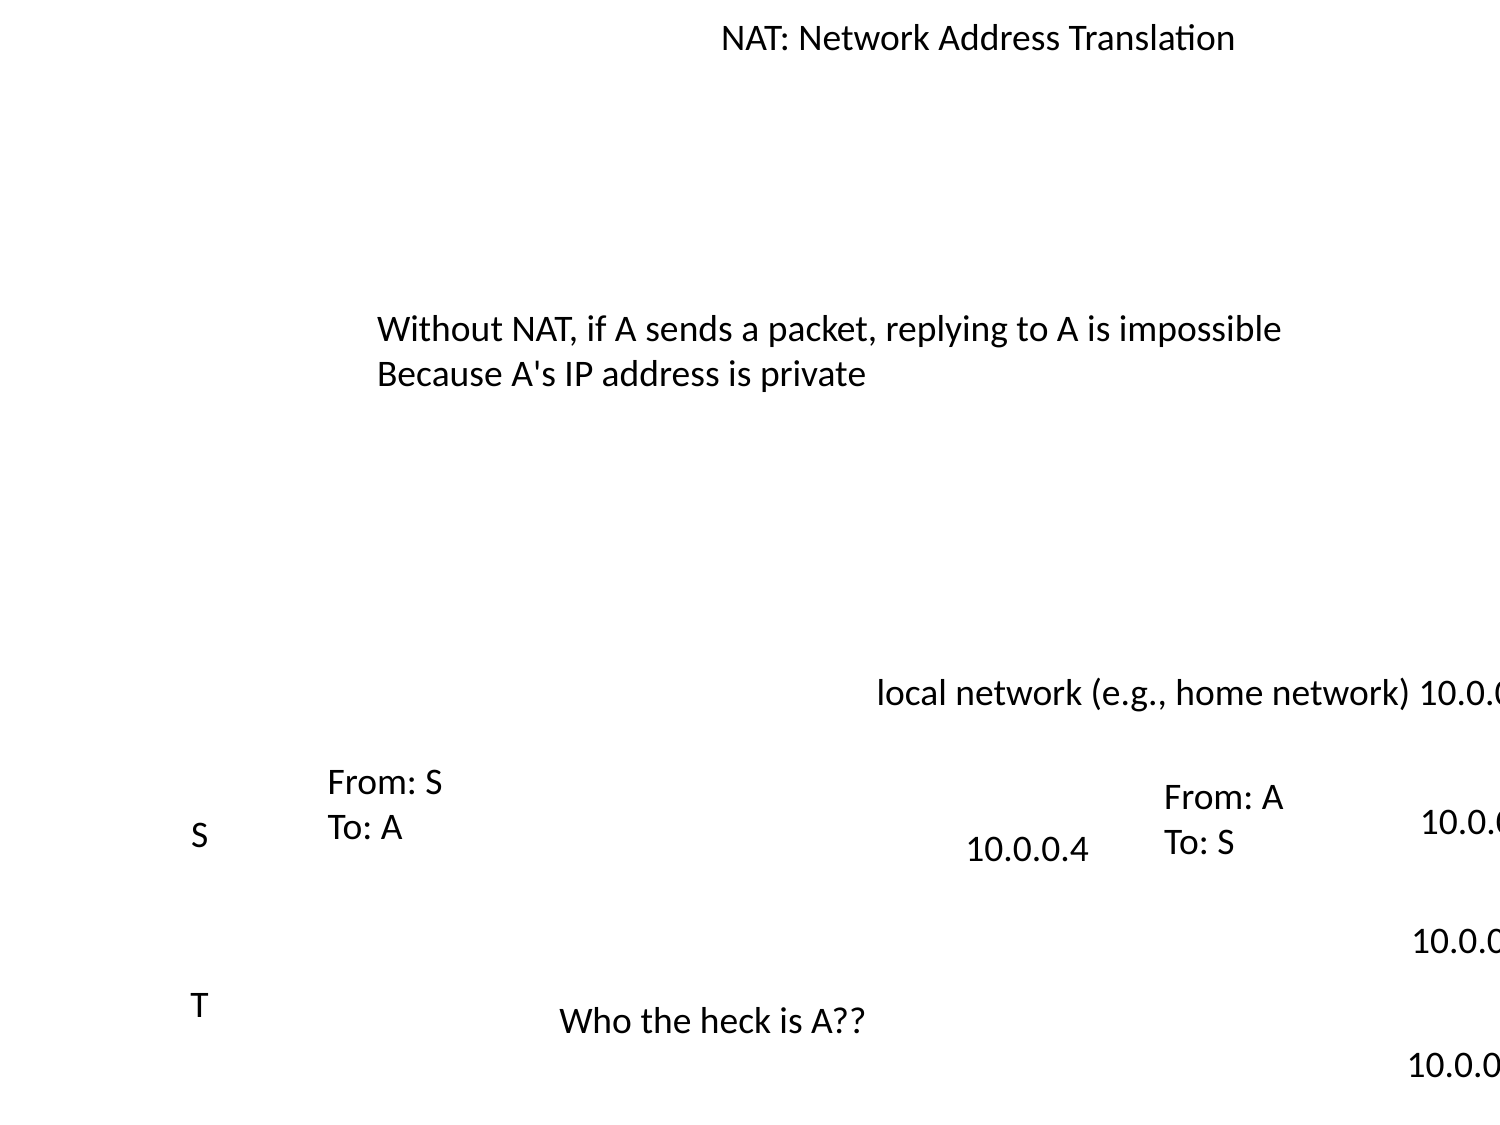

NAT: Network Address Translation
Without NAT, if A sends a packet, replying to A is impossible
Because A's IP address is private
local network (e.g., home network) 10.0.0/24

From: S
To: A
From: A
To: S
Host A
10.0.0.1
S
10.0.0.4

Host B
10.0.0.2
T
Who the heck is A??
Host C
10.0.0.3